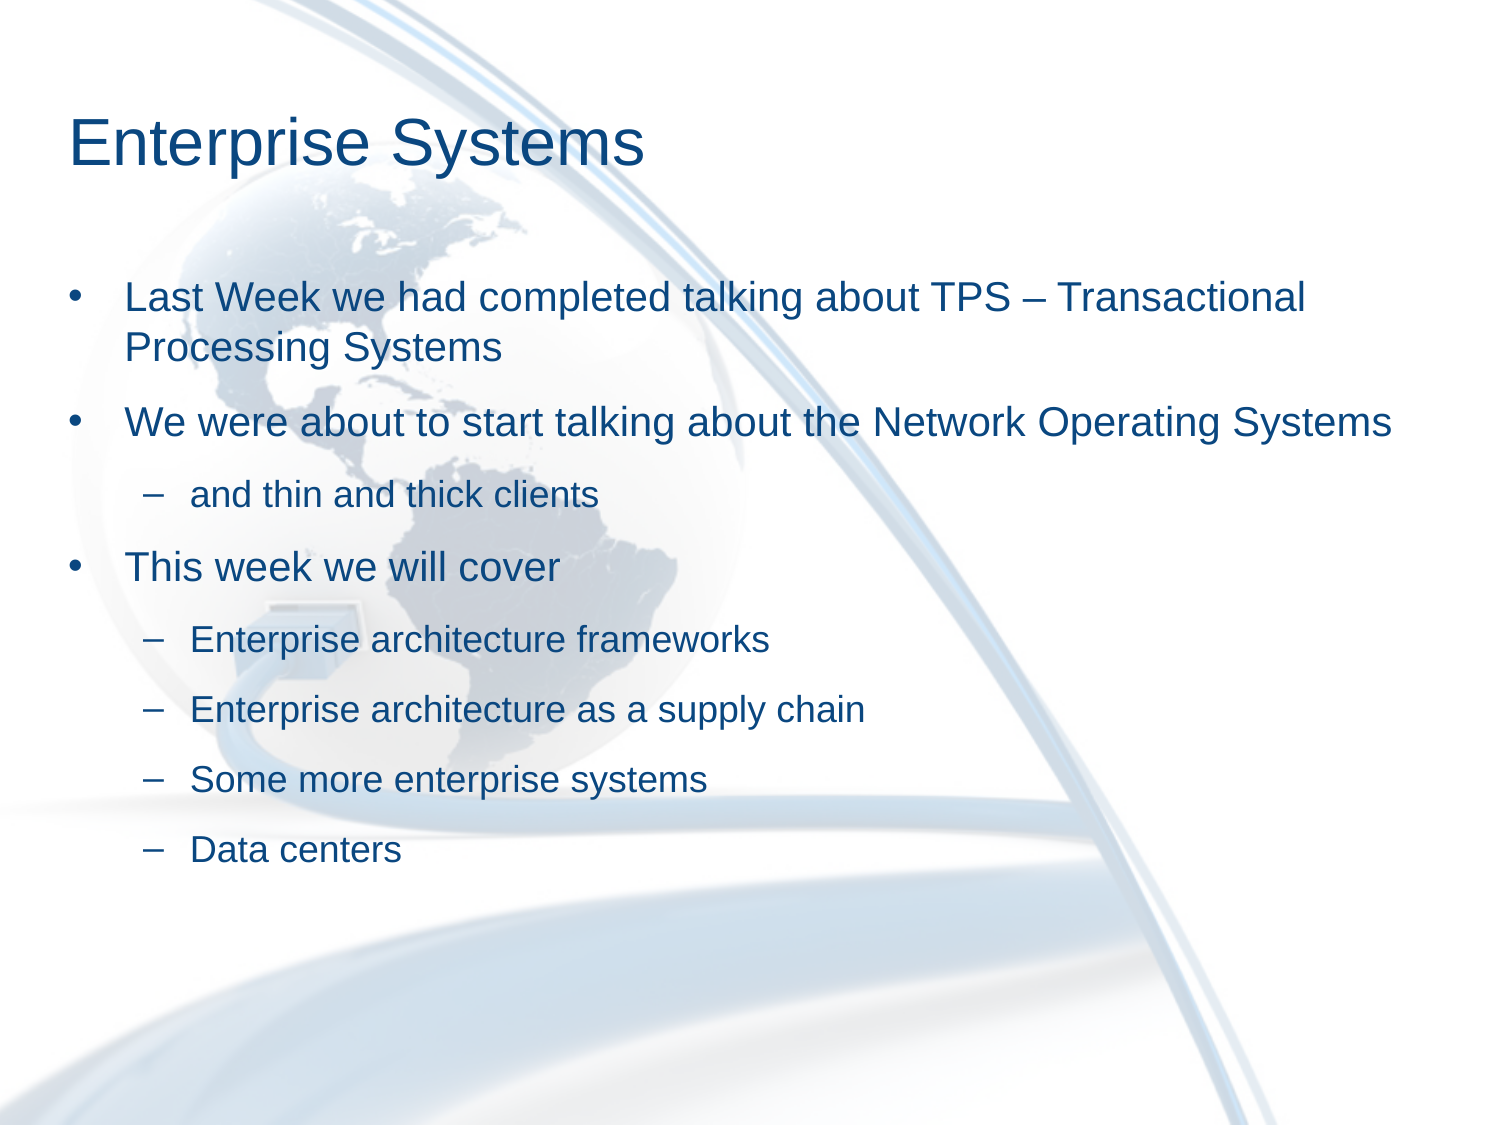

# Enterprise Systems
Last Week we had completed talking about TPS – Transactional Processing Systems
We were about to start talking about the Network Operating Systems
and thin and thick clients
This week we will cover
Enterprise architecture frameworks
Enterprise architecture as a supply chain
Some more enterprise systems
Data centers

1